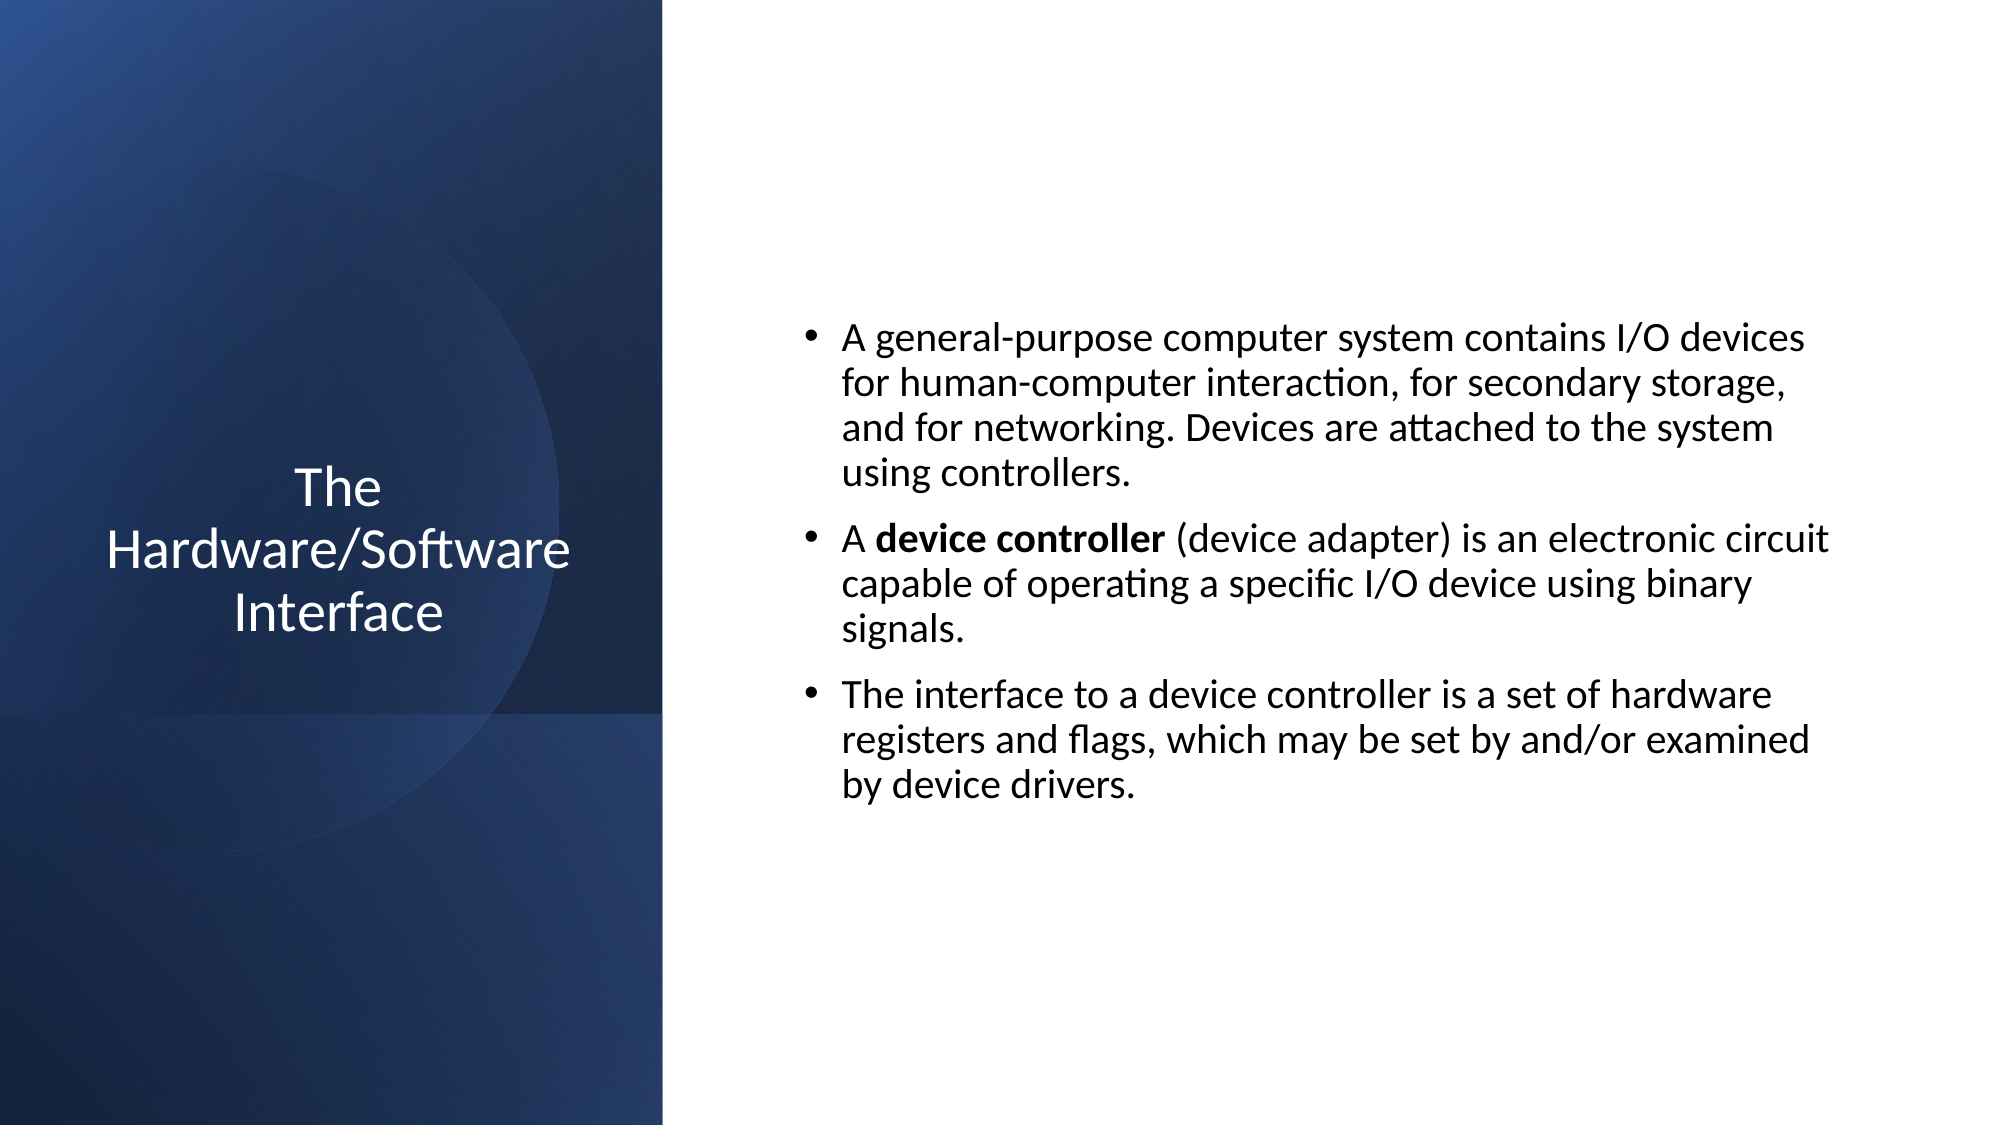

# The Hardware/Software Interface
A general-purpose computer system contains I/O devices for human-computer interaction, for secondary storage, and for networking. Devices are attached to the system using controllers.
A device controller (device adapter) is an electronic circuit capable of operating a specific I/O device using binary signals.
The interface to a device controller is a set of hardware registers and flags, which may be set by and/or examined by device drivers.